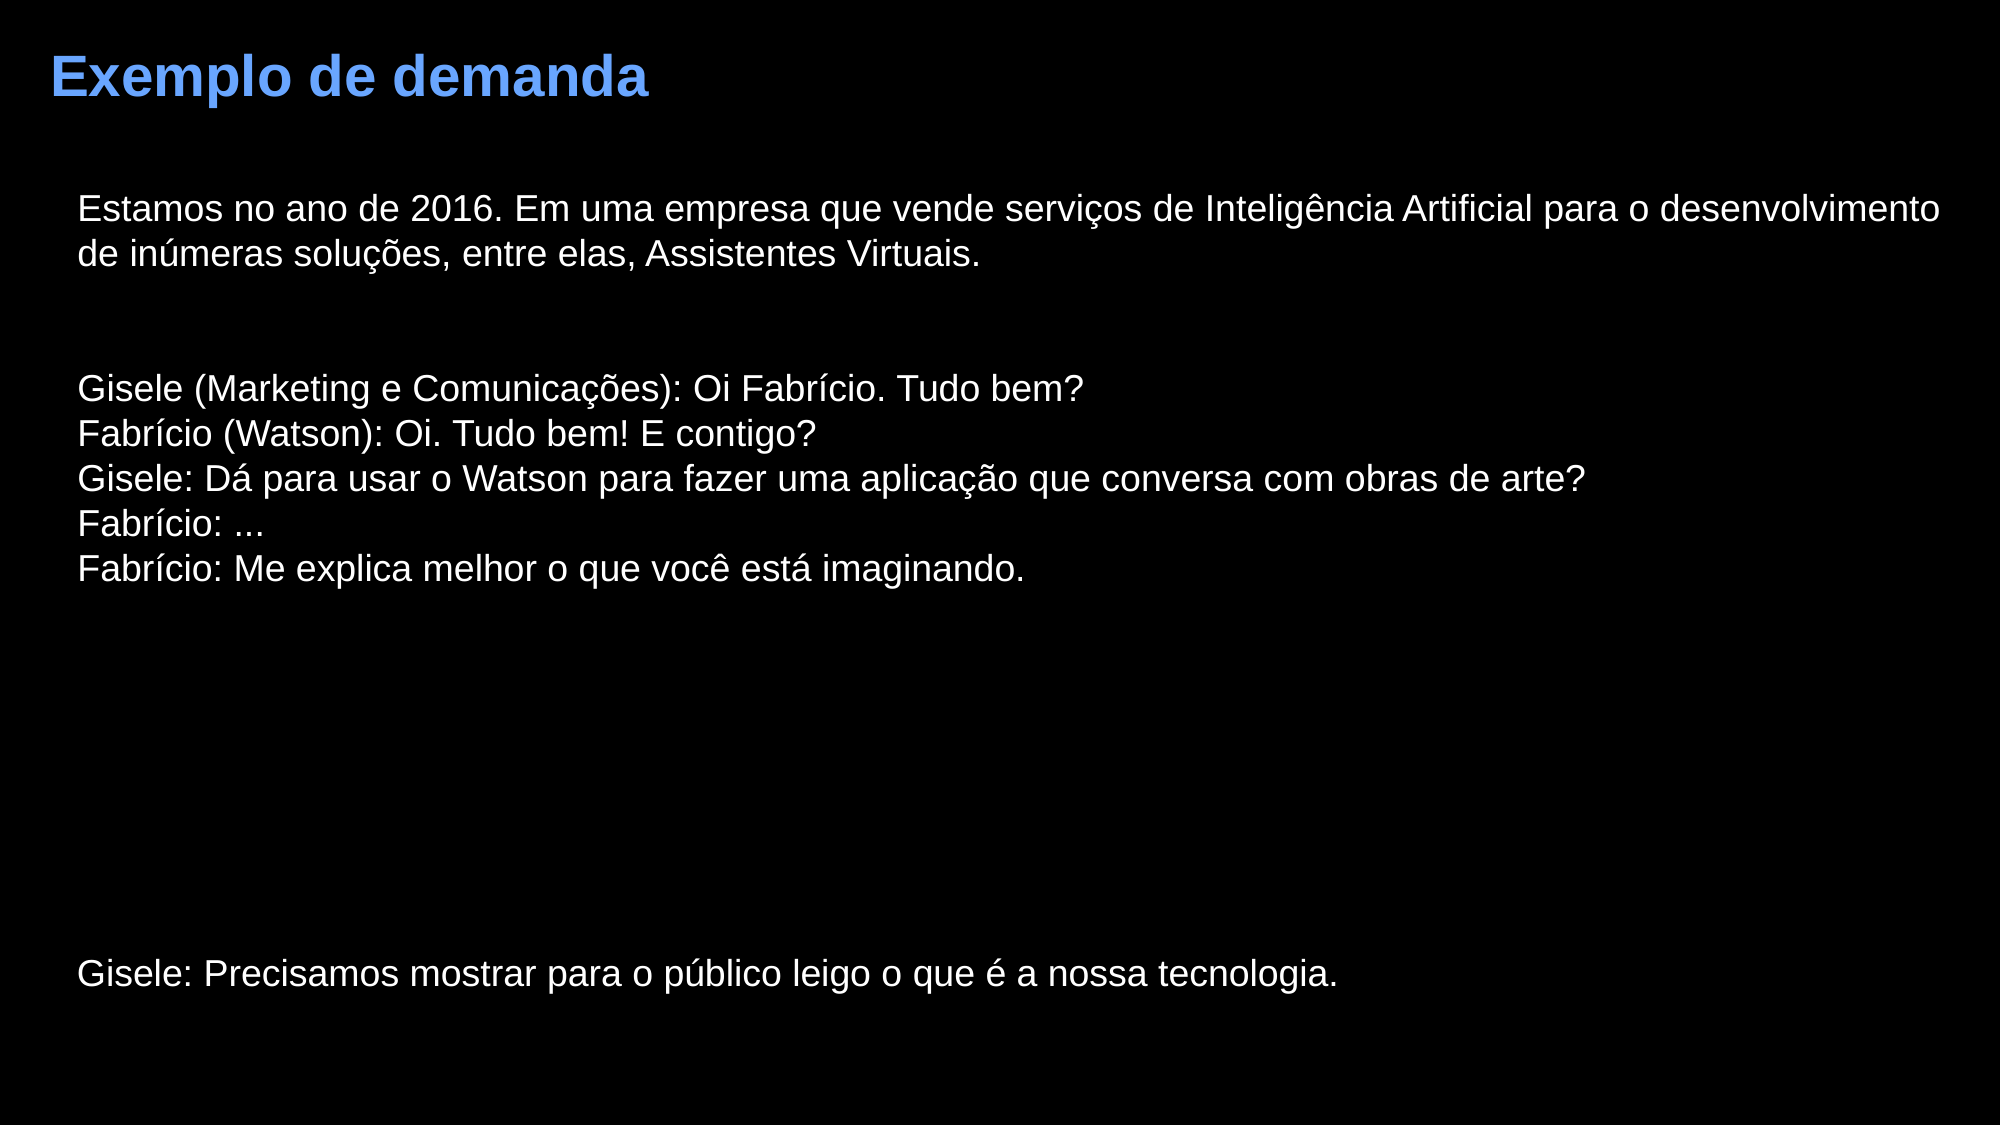

# Exemplo de demanda
Estamos no ano de 2016. Em uma empresa que vende serviços de Inteligência Artificial para o desenvolvimento de inúmeras soluções, entre elas, Assistentes Virtuais.

Gisele (Marketing e Comunicações): Oi Fabrício. Tudo bem?
Fabrício (Watson): Oi. Tudo bem! E contigo?
Gisele: Dá para usar o Watson para fazer uma aplicação que conversa com obras de arte?
Fabrício: ...
Fabrício: Me explica melhor o que você está imaginando.
Gisele: Precisamos mostrar para o público leigo o que é a nossa tecnologia.